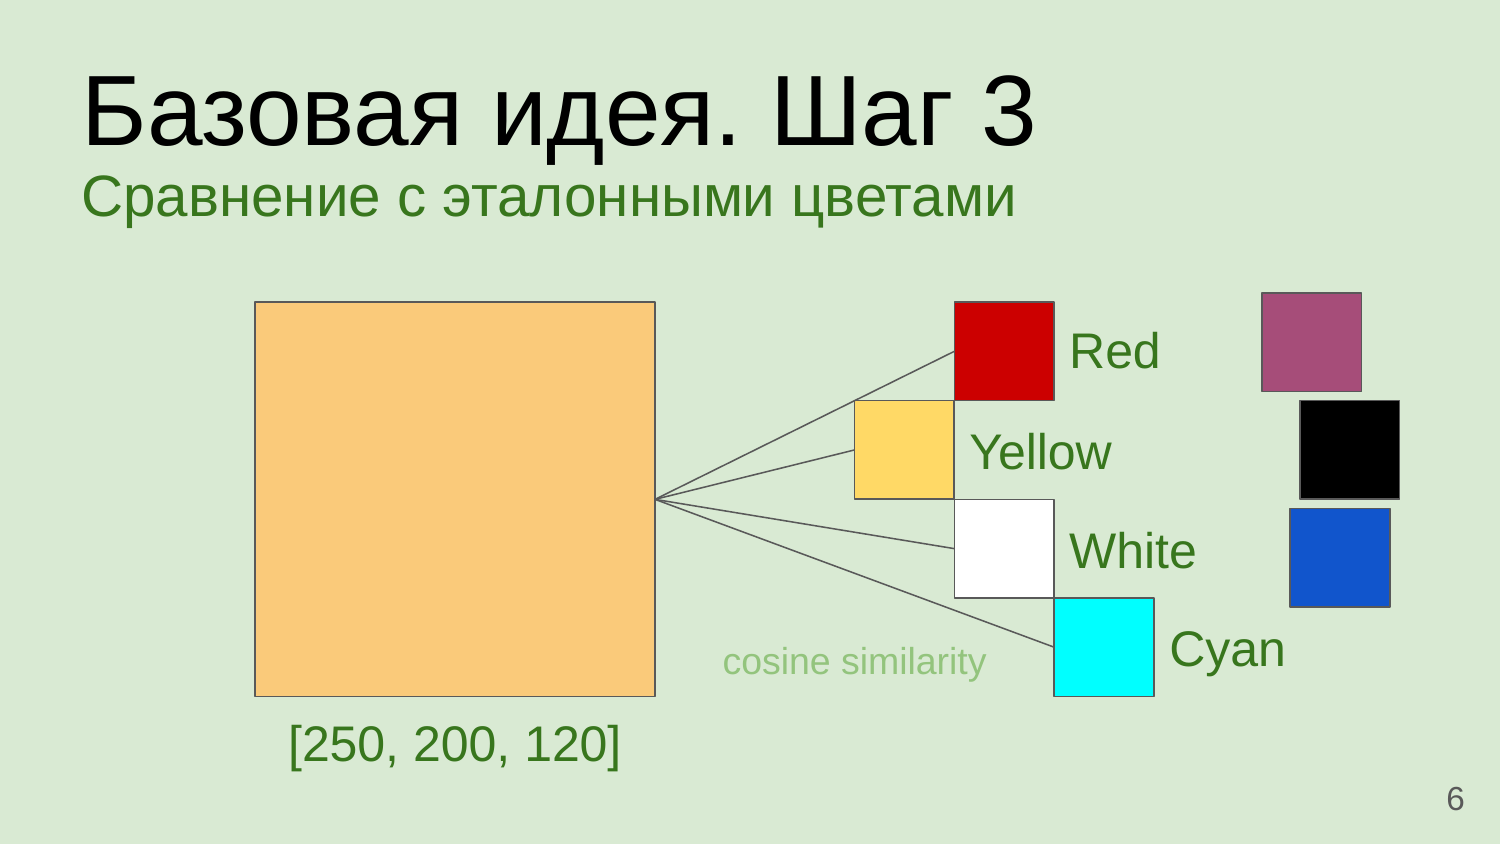

Базовая идея. Шаг 3
Сравнение с эталонными цветами

Red

Yellow

White

cosine similarity
Cyan
[250, 200, 120]
6